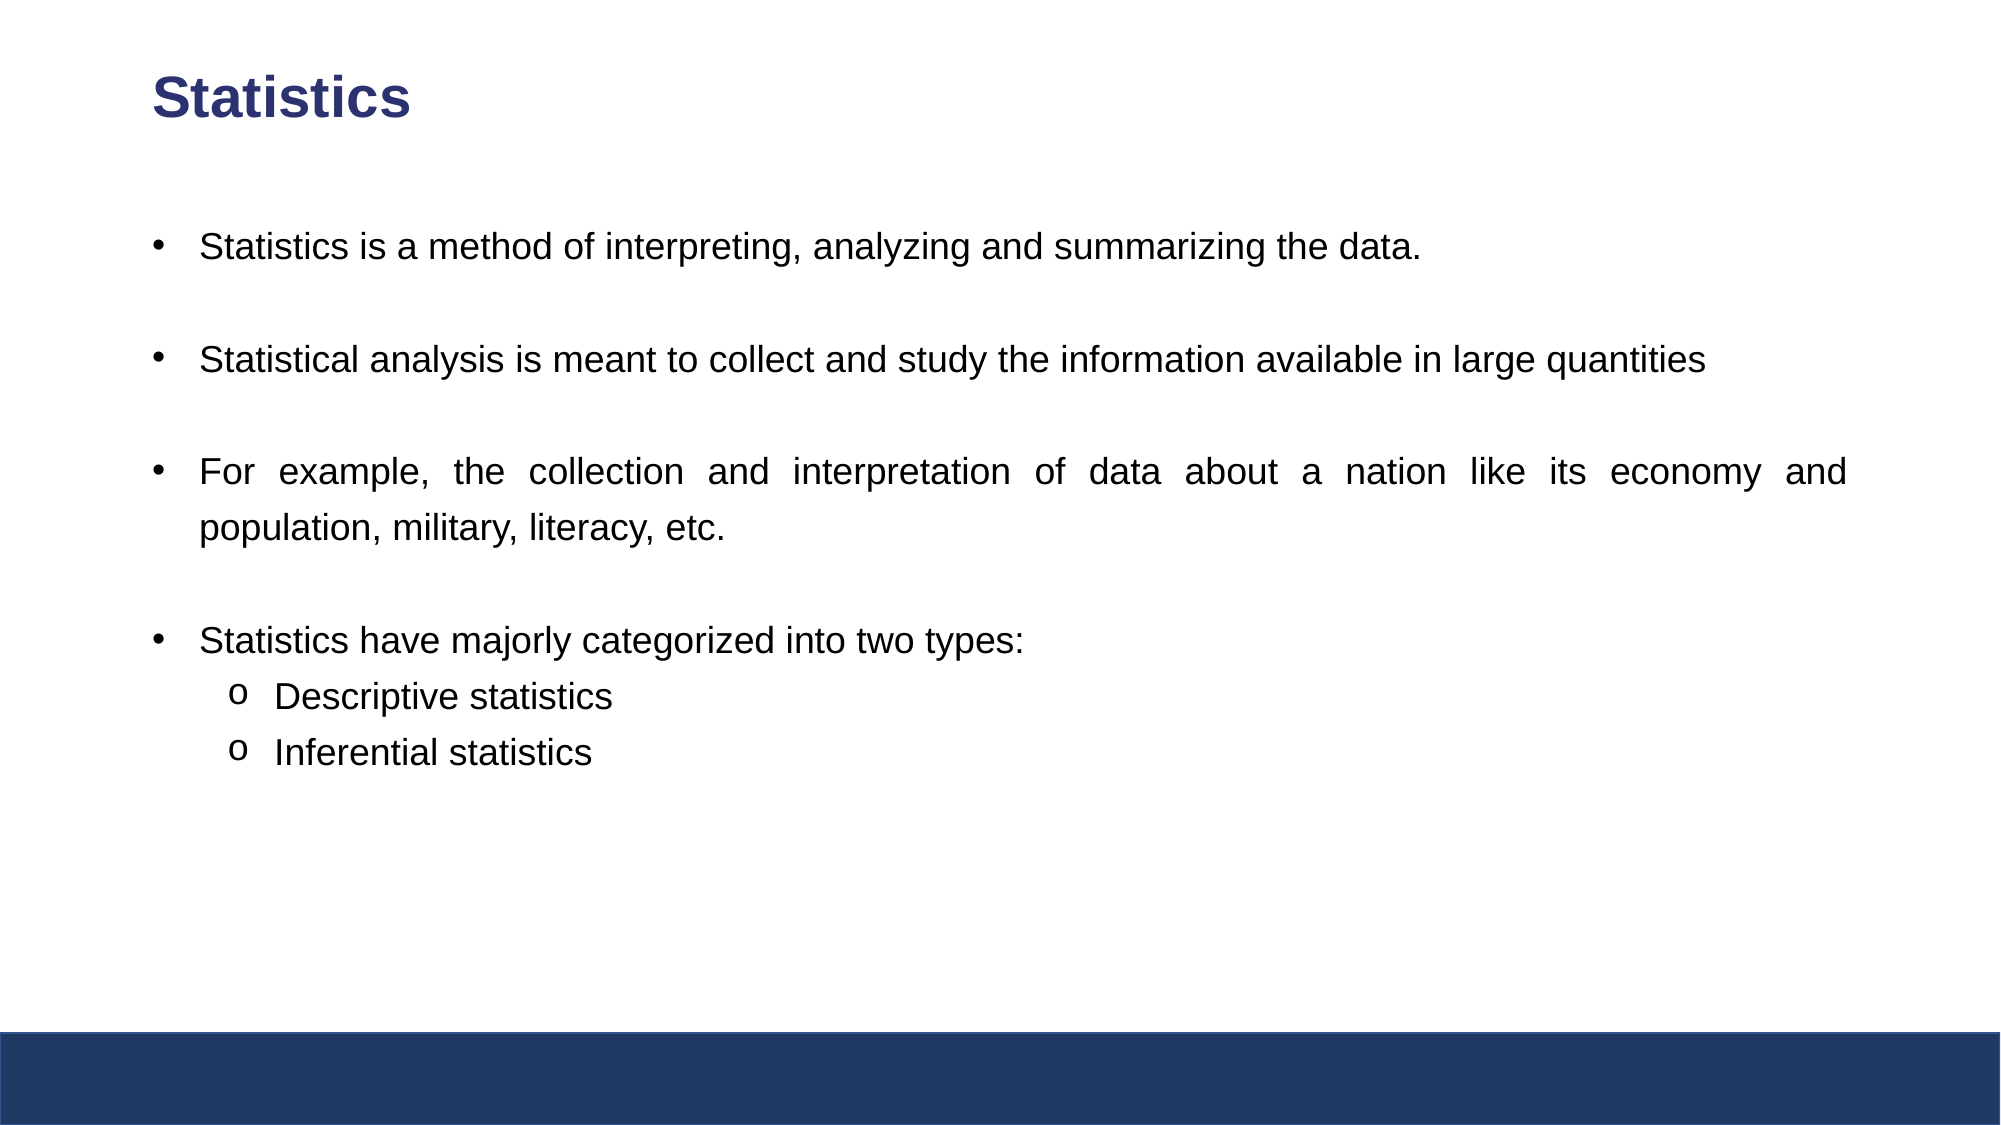

Statistics
Statistics is a method of interpreting, analyzing and summarizing the data.

Statistical analysis is meant to collect and study the information available in large quantities

For example, the collection and interpretation of data about a nation like its economy and population, military, literacy, etc.

Statistics have majorly categorized into two types:
Descriptive statistics
Inferential statistics
43